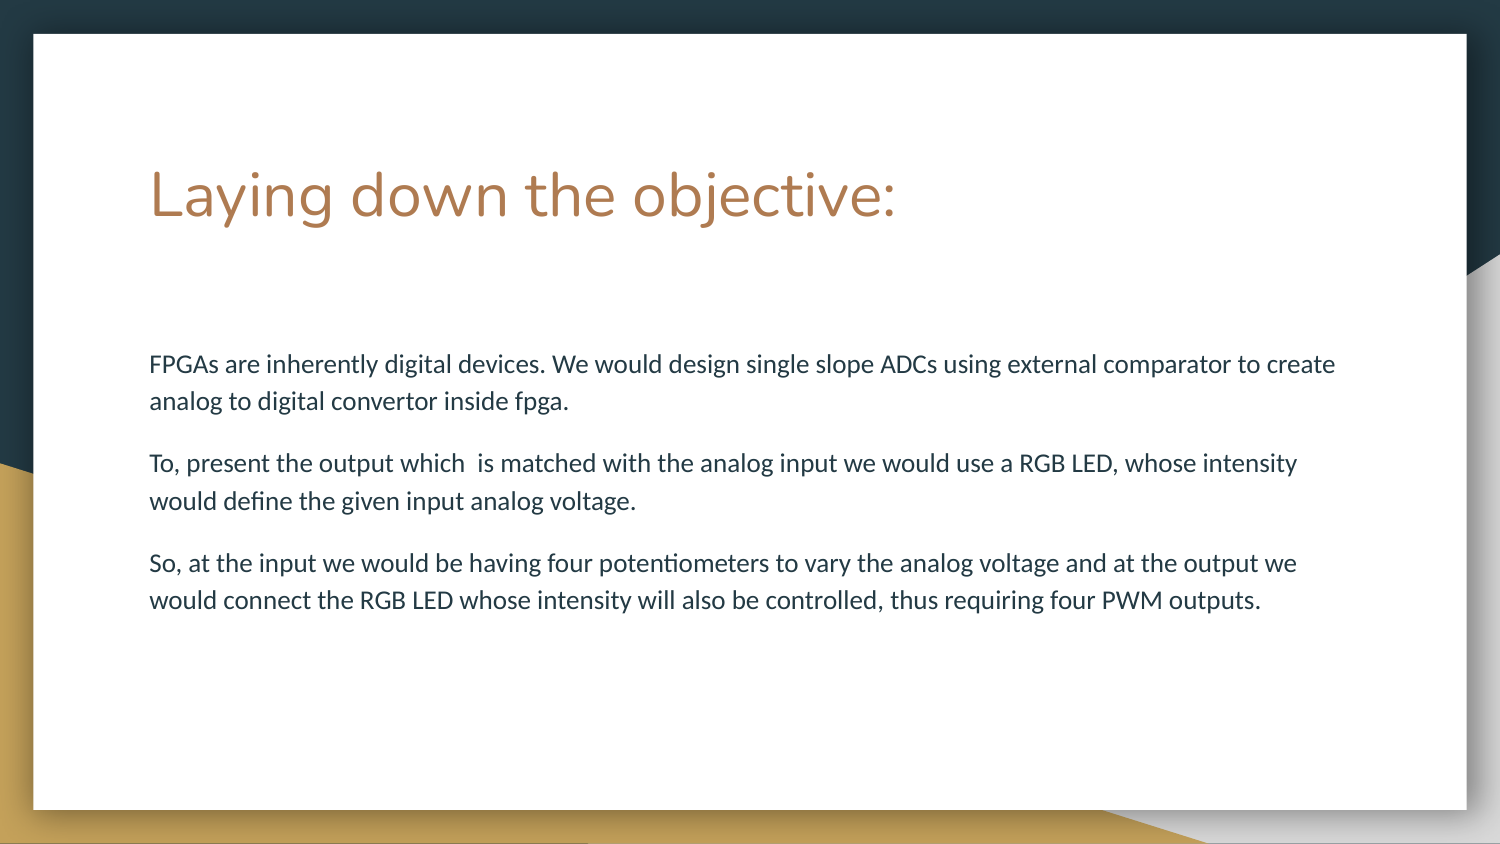

# Laying down the objective:
FPGAs are inherently digital devices. We would design single slope ADCs using external comparator to create analog to digital convertor inside fpga.
To, present the output which  is matched with the analog input we would use a RGB LED, whose intensity would define the given input analog voltage.
So, at the input we would be having four potentiometers to vary the analog voltage and at the output we would connect the RGB LED whose intensity will also be controlled, thus requiring four PWM outputs.